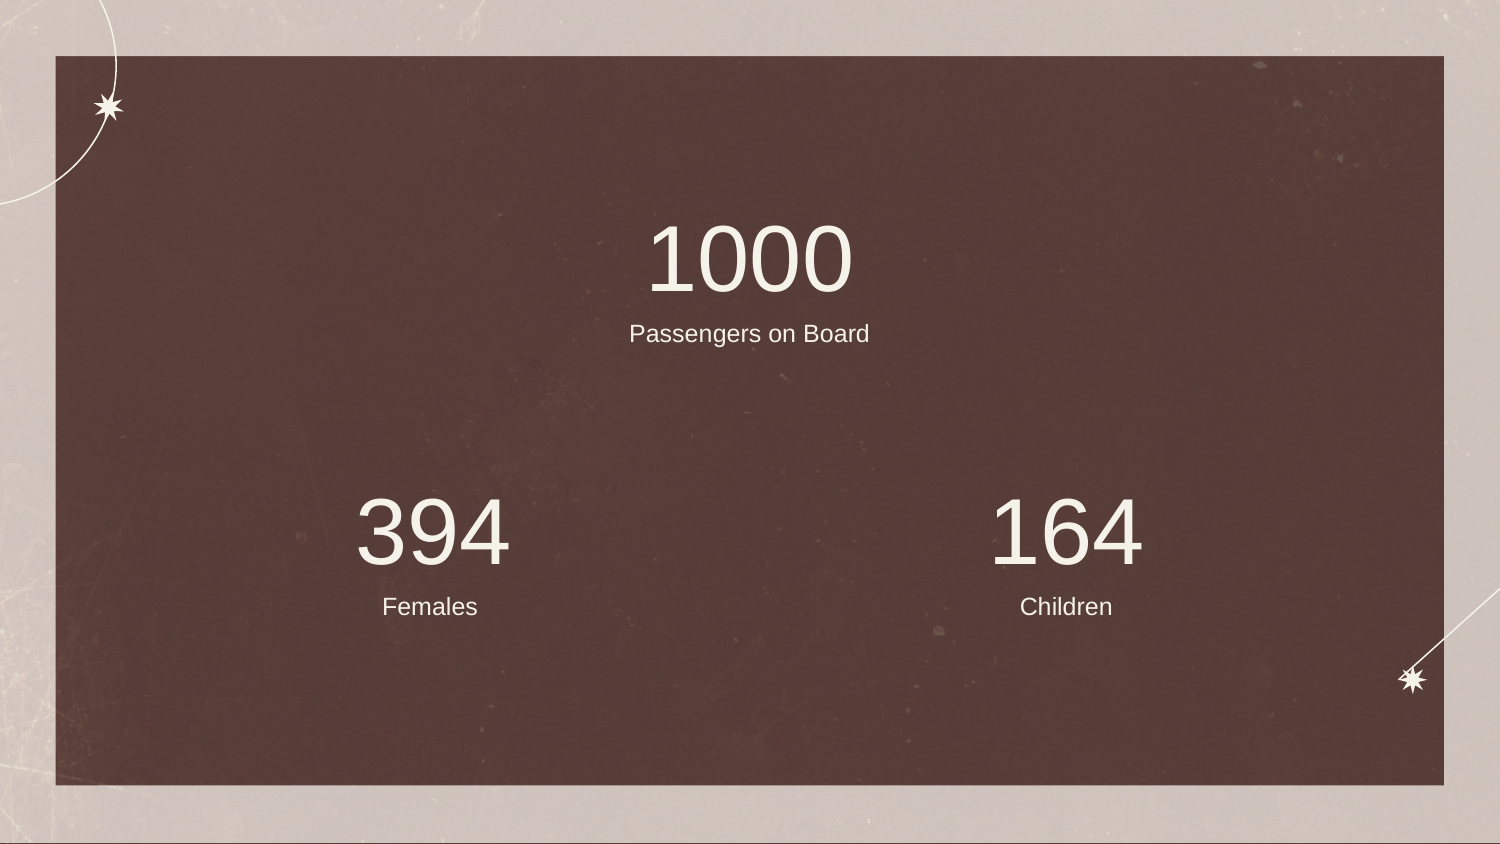

# 1000
Passengers on Board
394
164
Females
Children